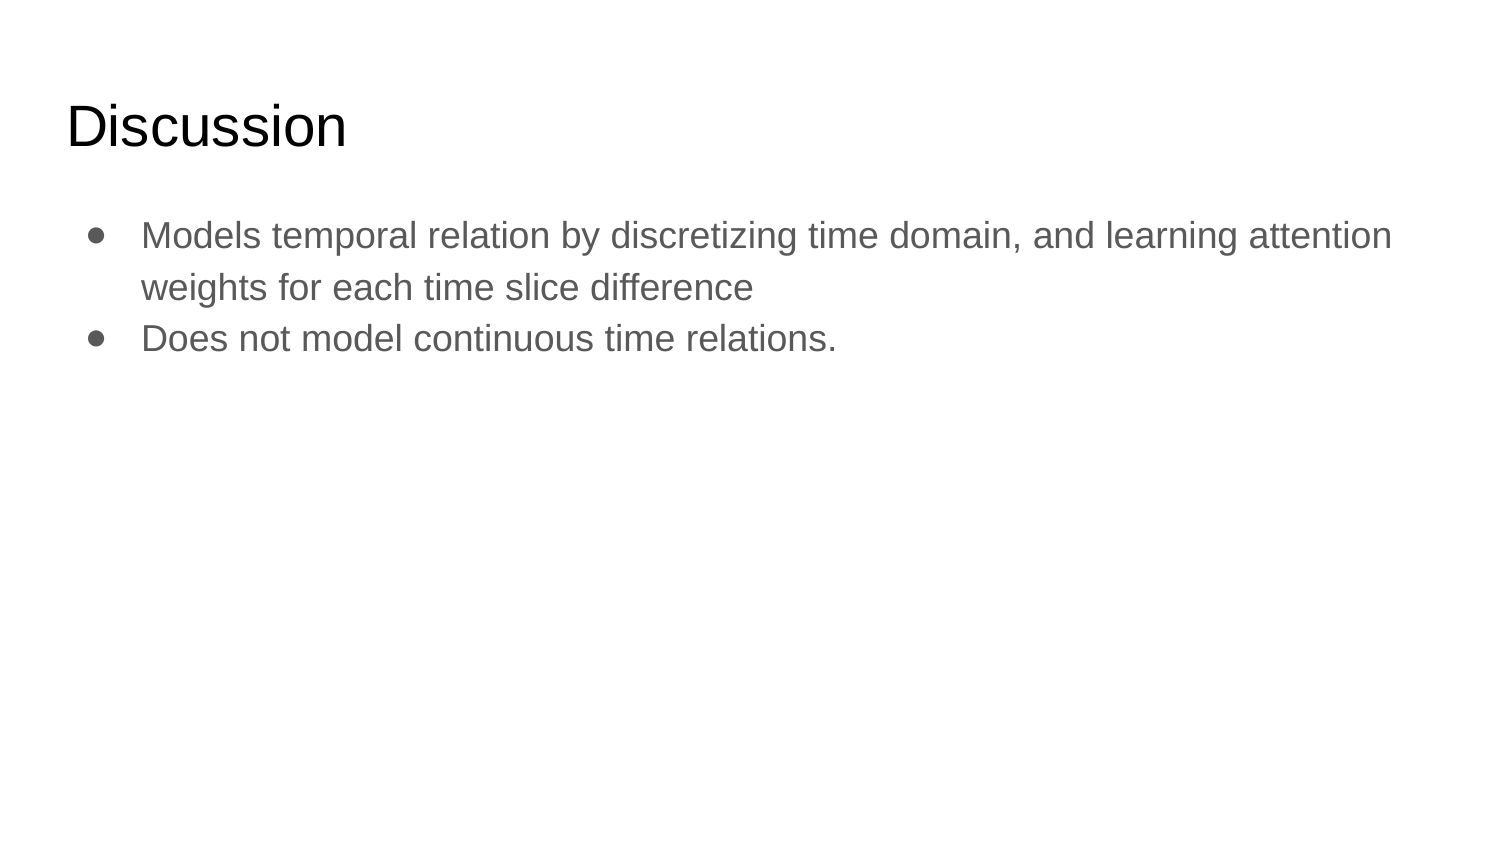

# Discussion
Models temporal relation by discretizing time domain, and learning attention weights for each time slice difference
Does not model continuous time relations.